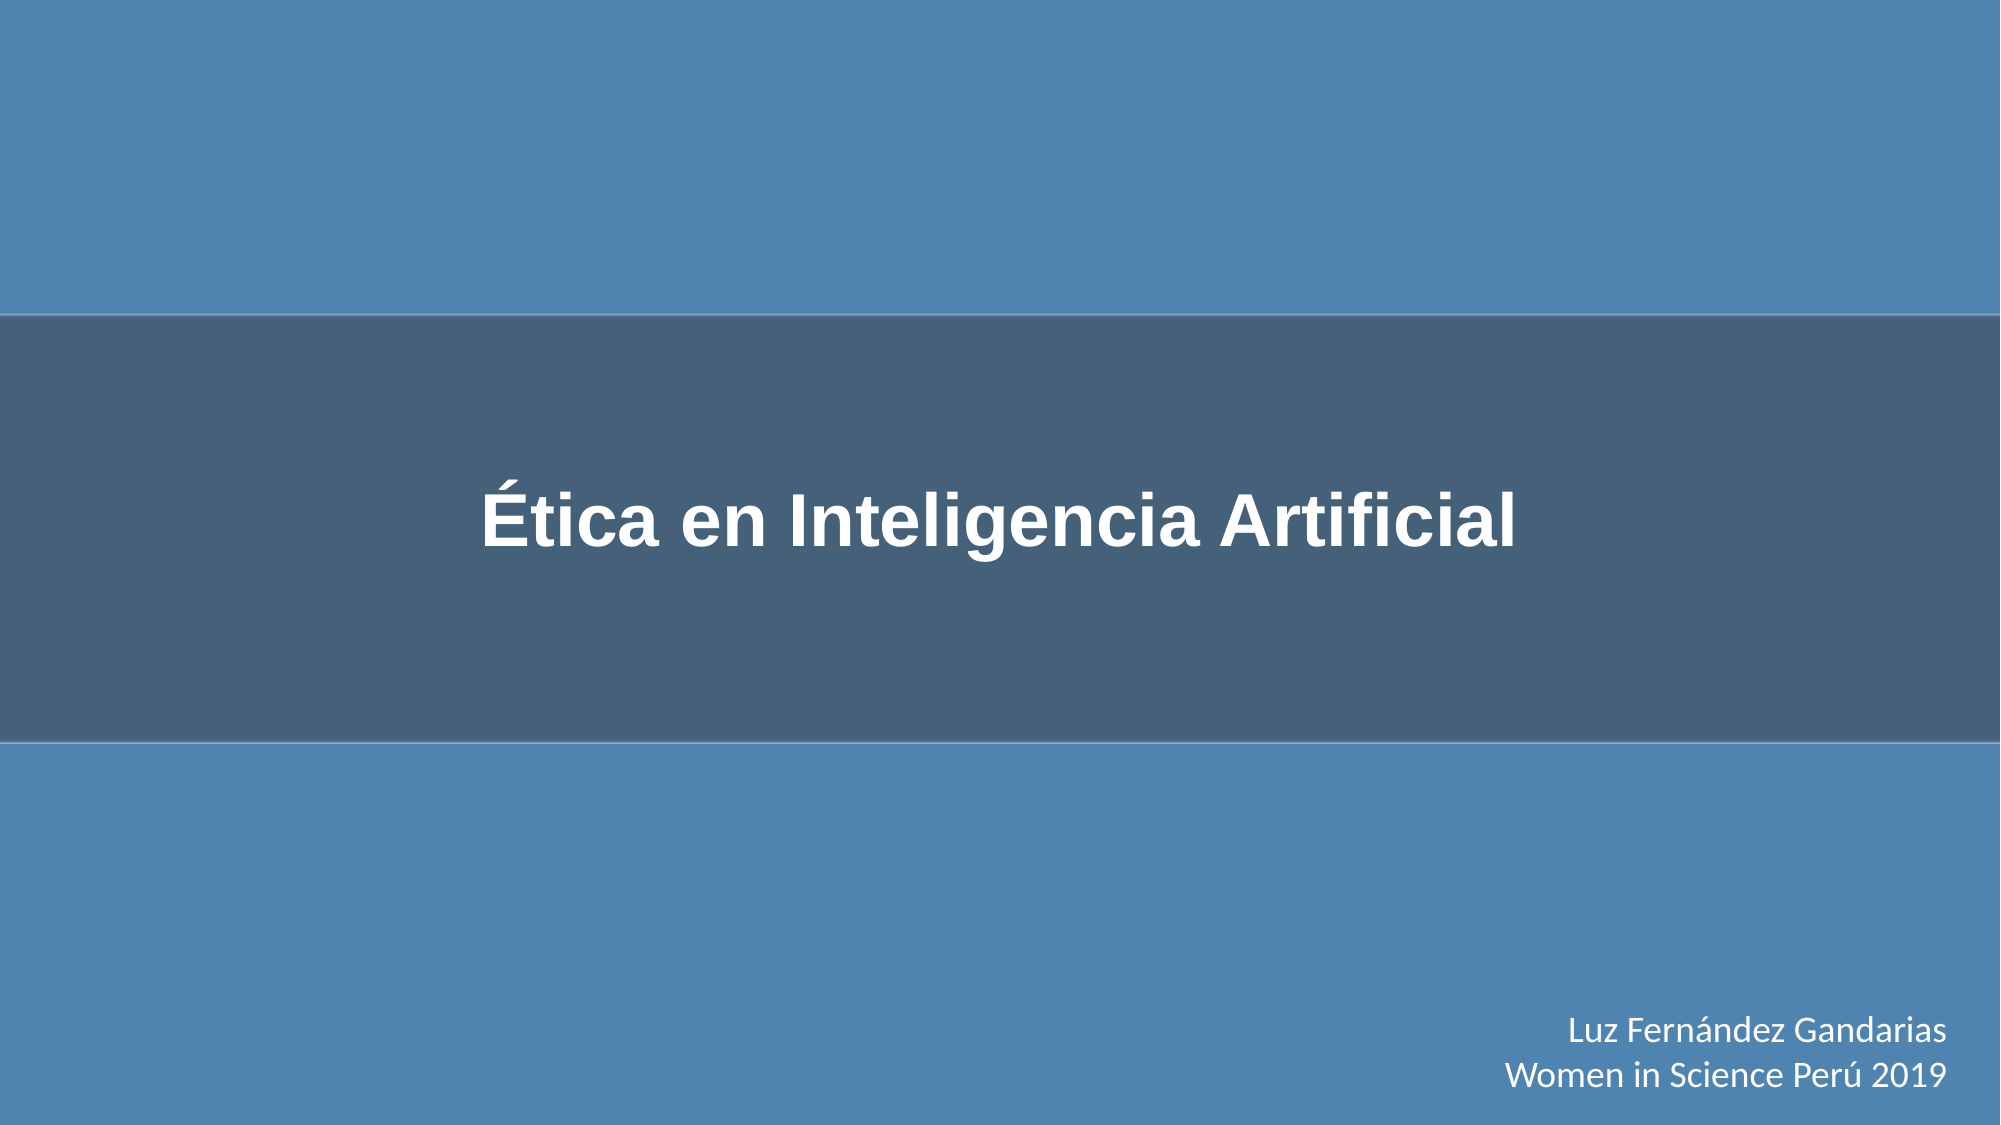

Ética en Inteligencia Artificial

Luz Fernández Gandarias
Women in Science Perú 2019